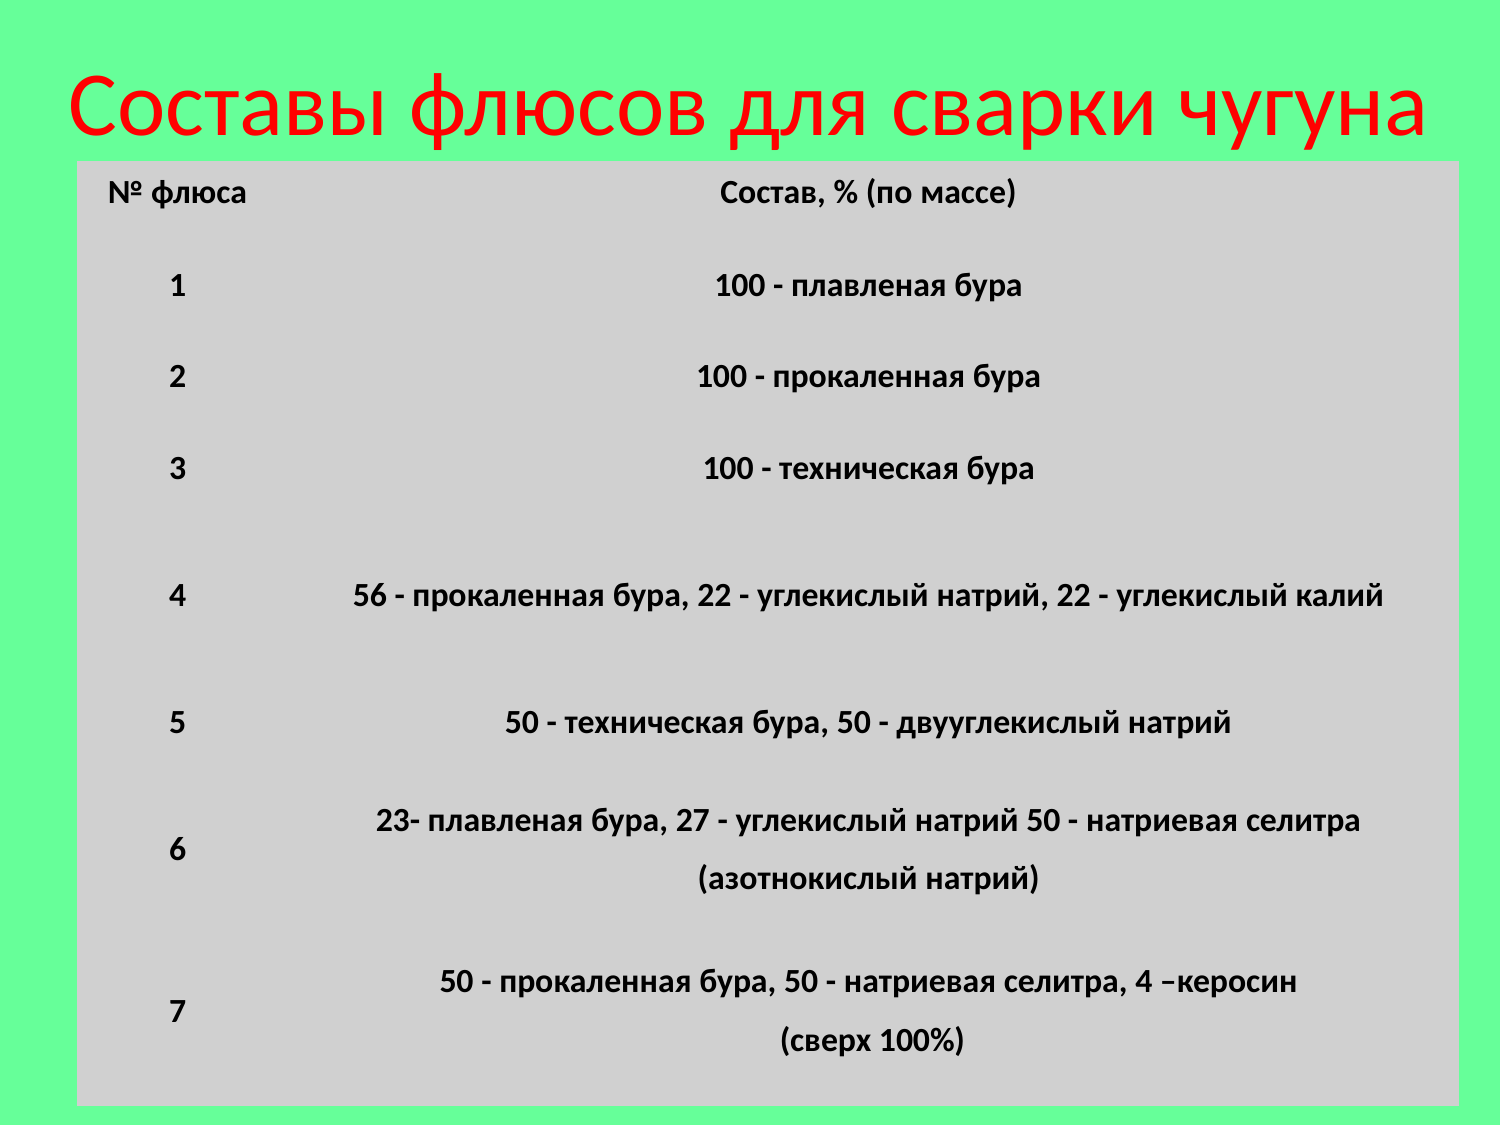

# Составы флюсов для сварки чугуна
| № флюса | Состав, % (по массе) |
| --- | --- |
| 1 | 100 - плавленая бура |
| 2 | 100 - прокаленная бура |
| 3 | 100 - техническая бура |
| 4 | 56 - прокаленная бура, 22 - углекислый натрий, 22 - углекислый калий |
| 5 | 50 - техническая бура, 50 - двууглекислый натрий |
| 6 | 23- плавленая бура, 27 - углекислый натрий 50 - натриевая селитра (азотнокислый натрий) |
| 7 | 50 - прокаленная бура, 50 - натриевая селитра, 4 –керосин (сверх 100%) |